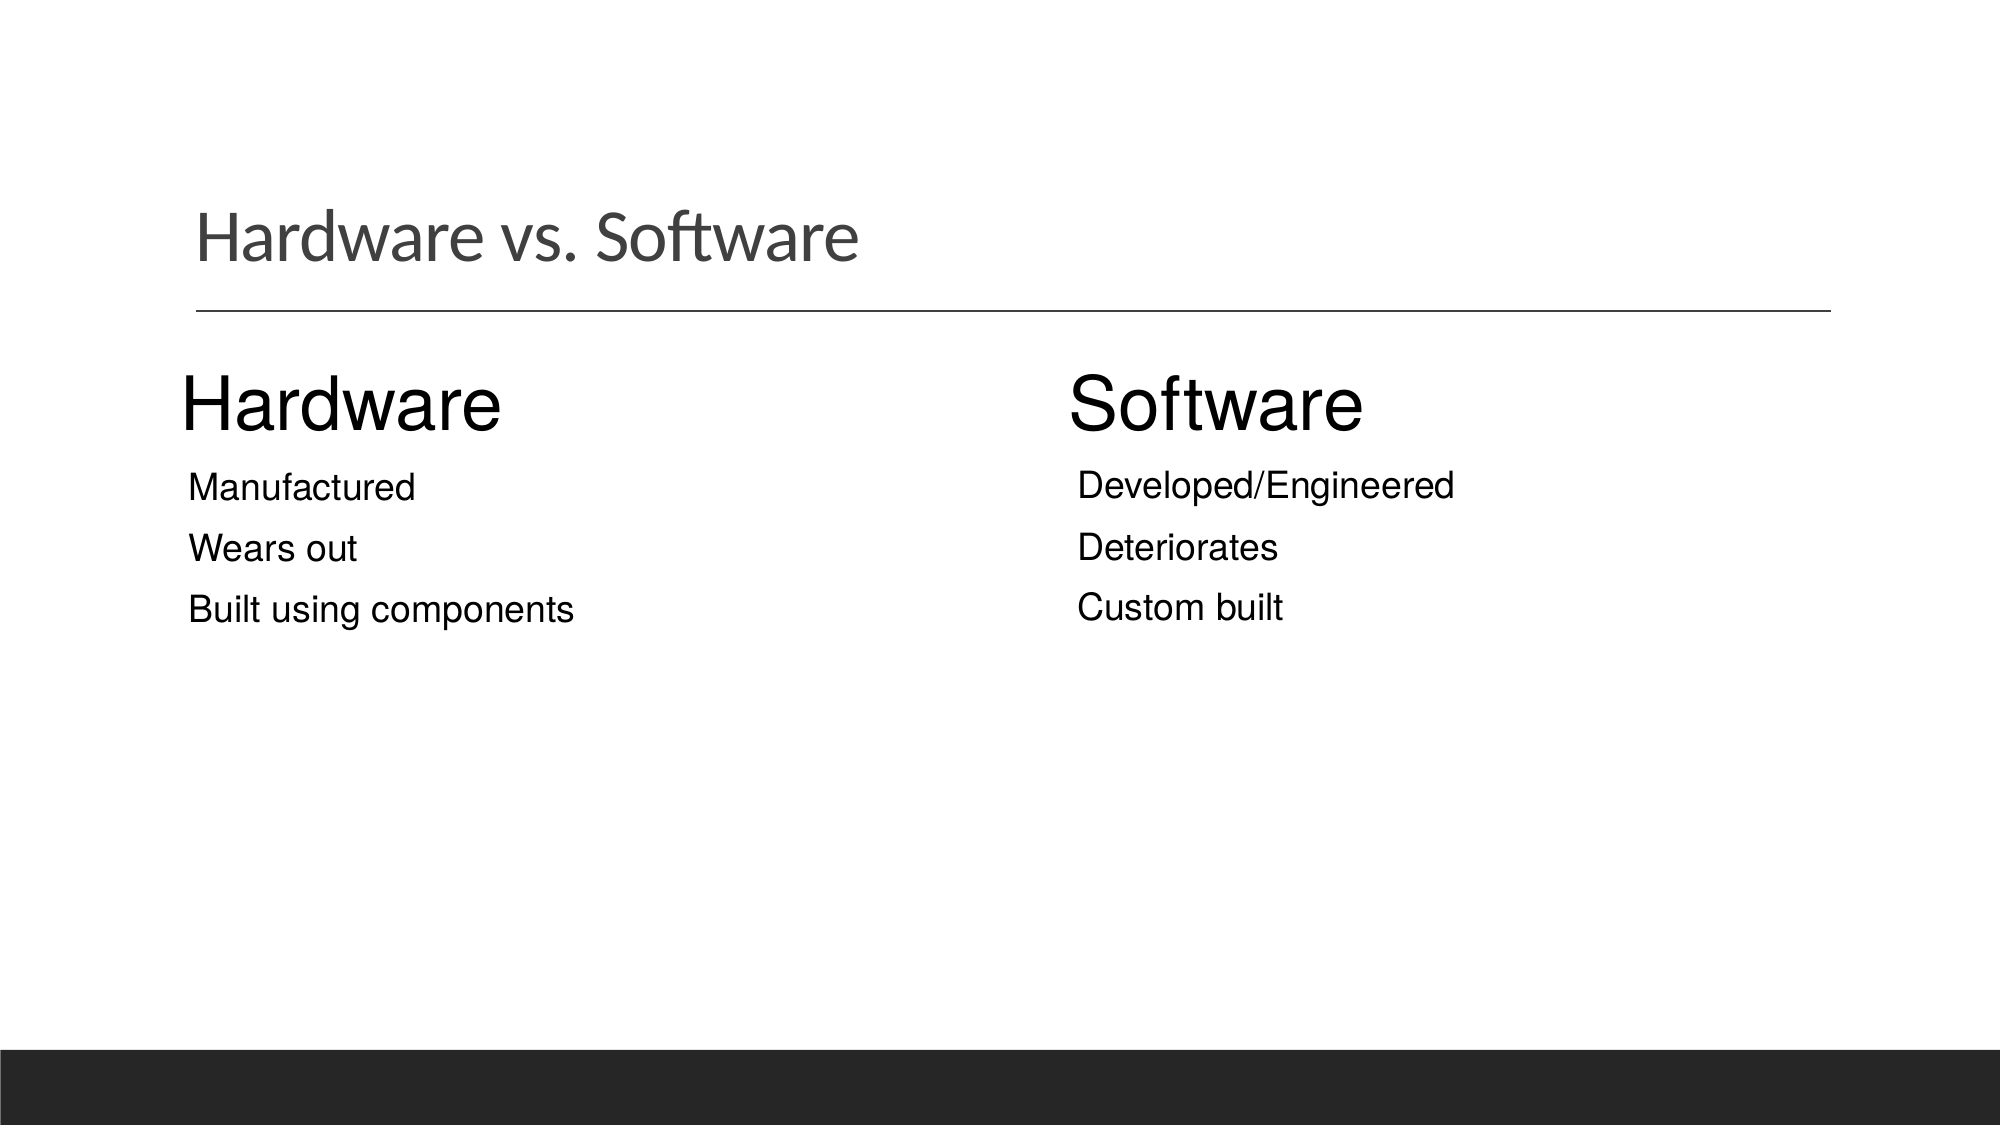

# Hardware vs. Software
Hardware
Manufactured
Wears out
Built using components

Software
Developed/Engineered
Deteriorates
Custom built